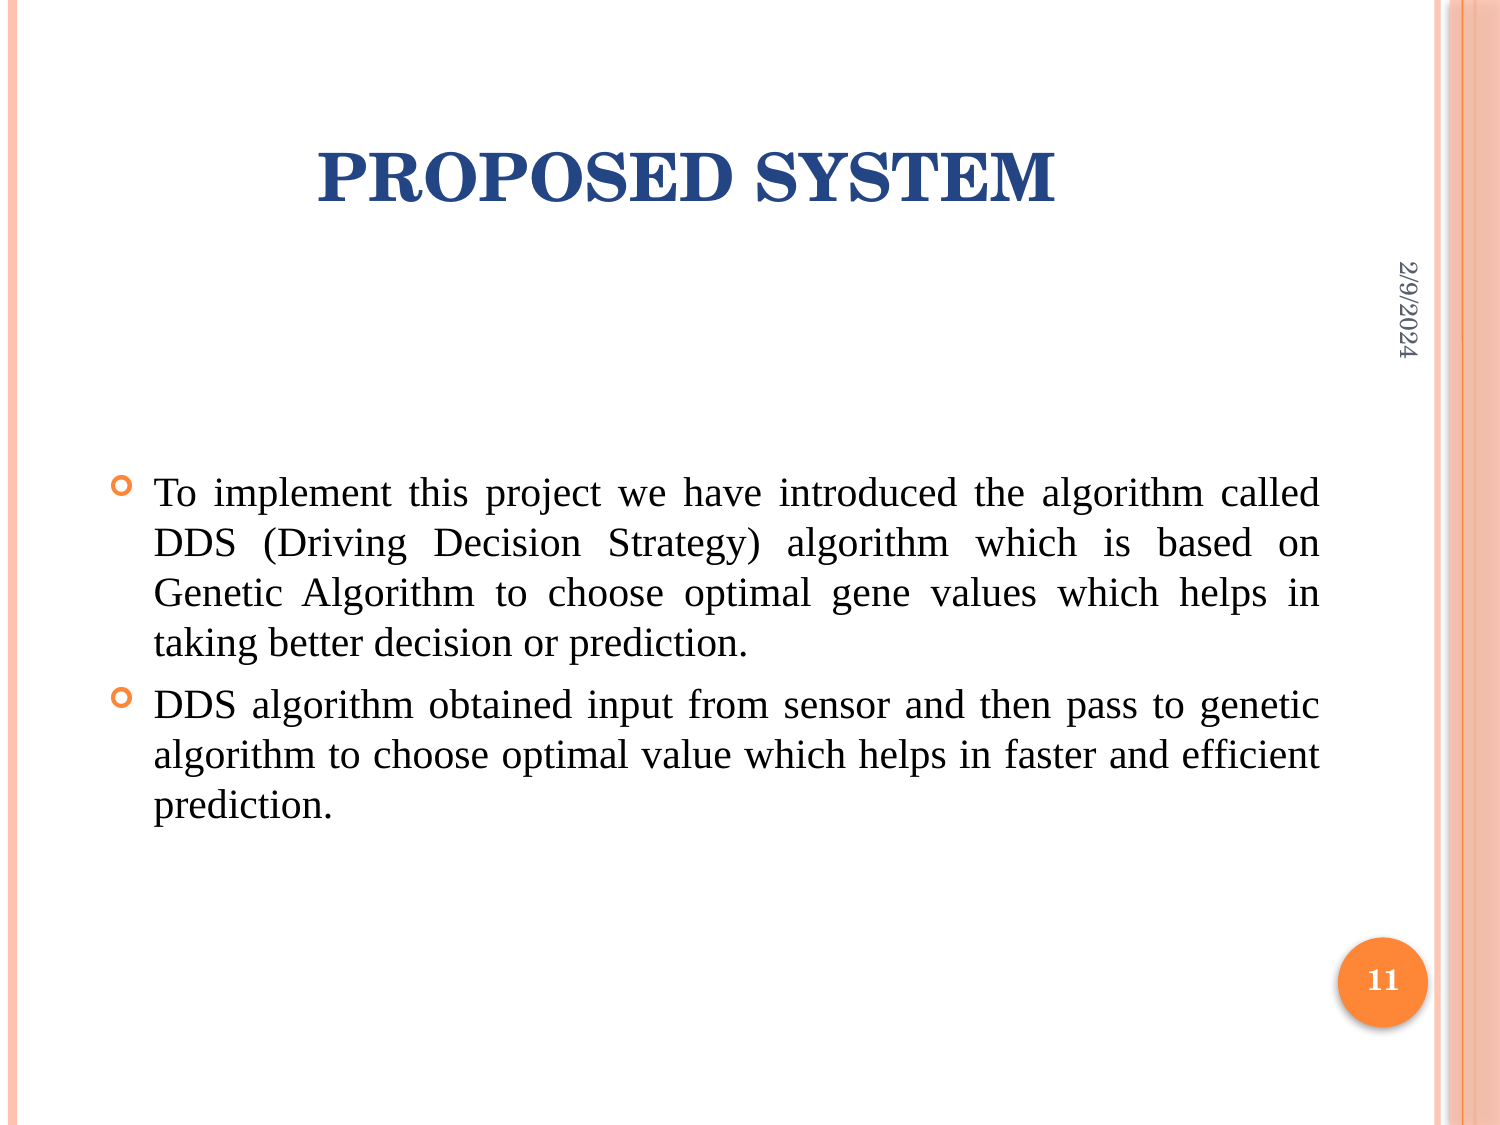

# Proposed System
2/9/2024
To implement this project we have introduced the algorithm called DDS (Driving Decision Strategy) algorithm which is based on Genetic Algorithm to choose optimal gene values which helps in taking better decision or prediction.
DDS algorithm obtained input from sensor and then pass to genetic algorithm to choose optimal value which helps in faster and efficient prediction.
11